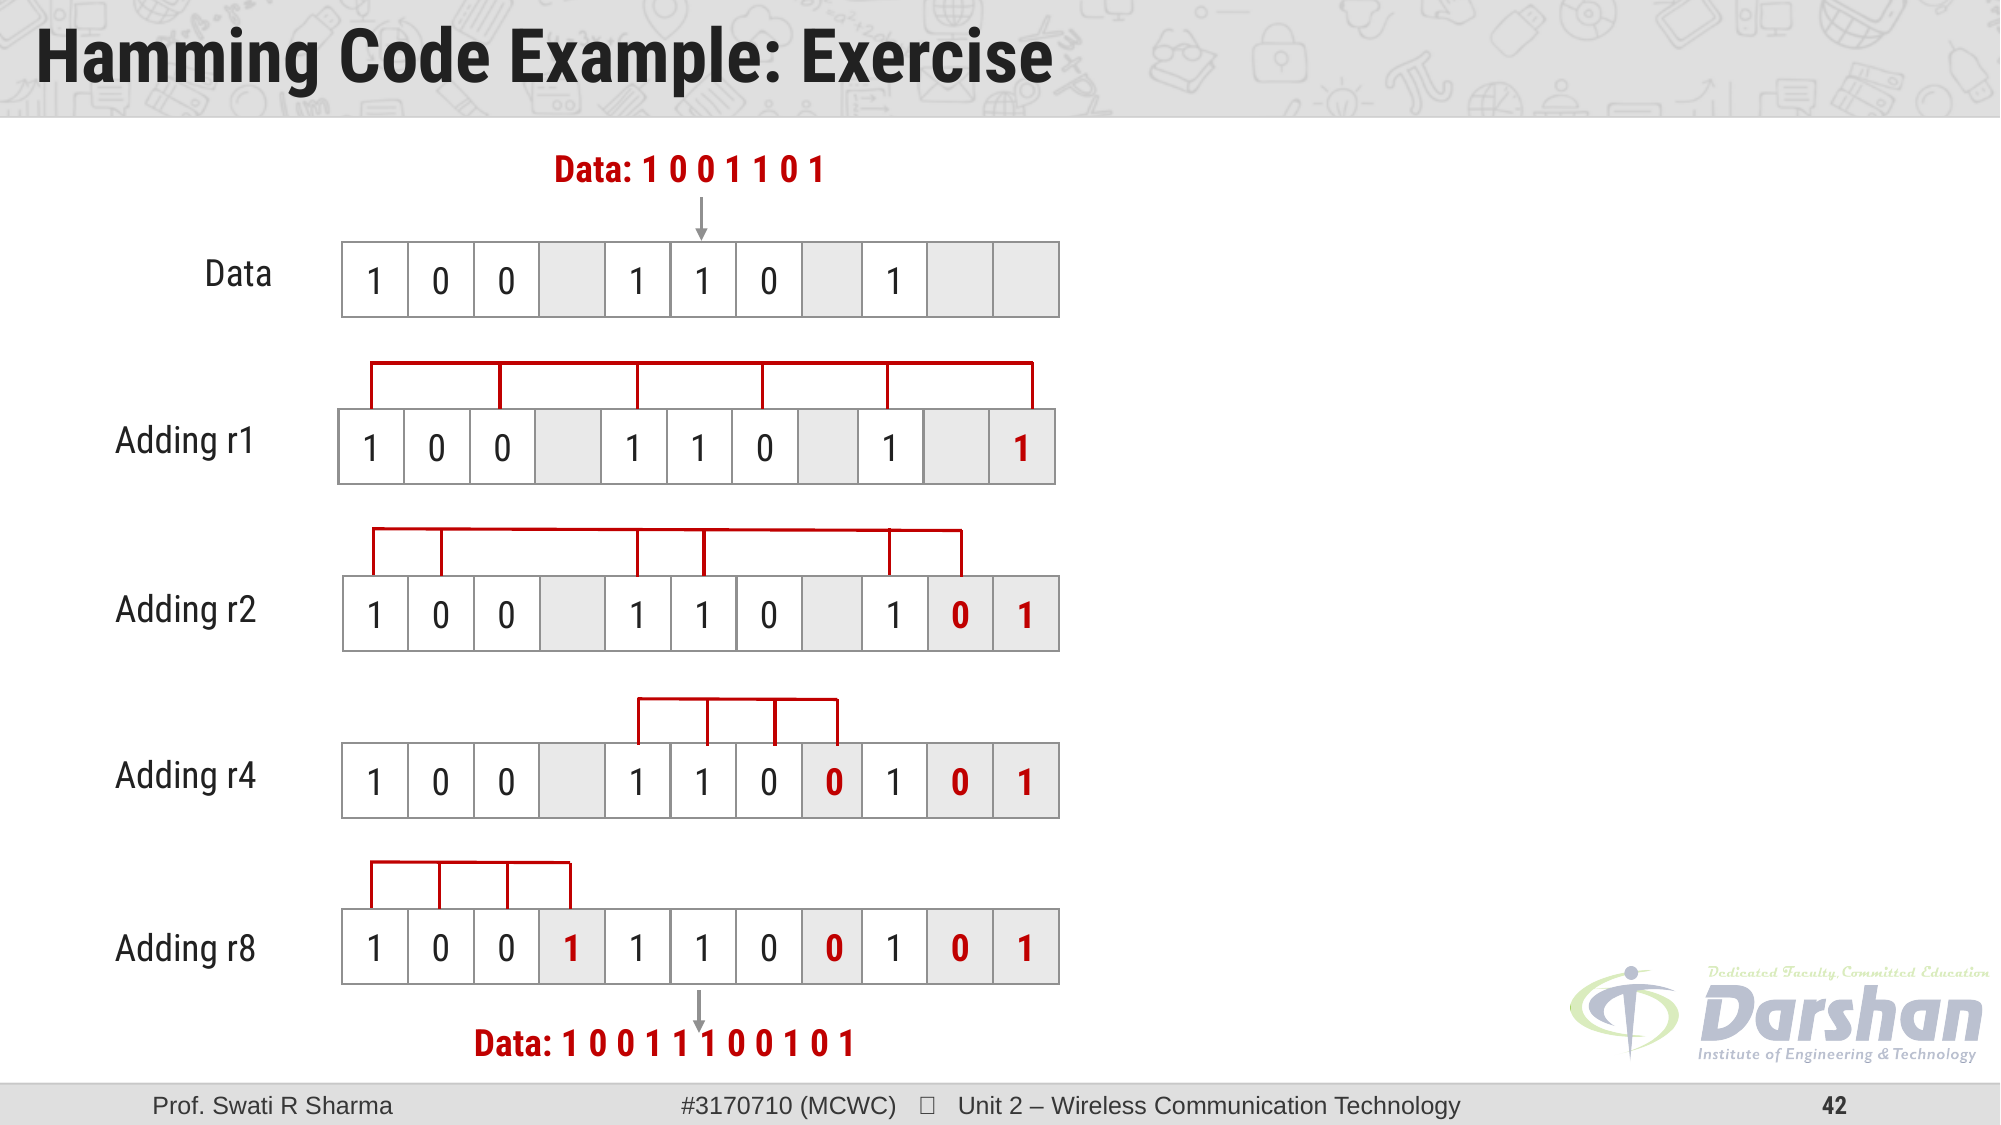

# Hamming Code Example: Exercise
Data: 1 0 0 1 1 0 1
Data
1
0
0

1
1
0

1

Adding r1
1
0
0

1
1
0

1

1
1
0
0

1
1
0

1
0
1
Adding r2
Adding r4
1
0
0

1
1
0
0
1
0
1
1
0
0
1
1
1
0
0
1
0
1
Adding r8
Data: 1 0 0 1 1 1 0 0 1 0 1